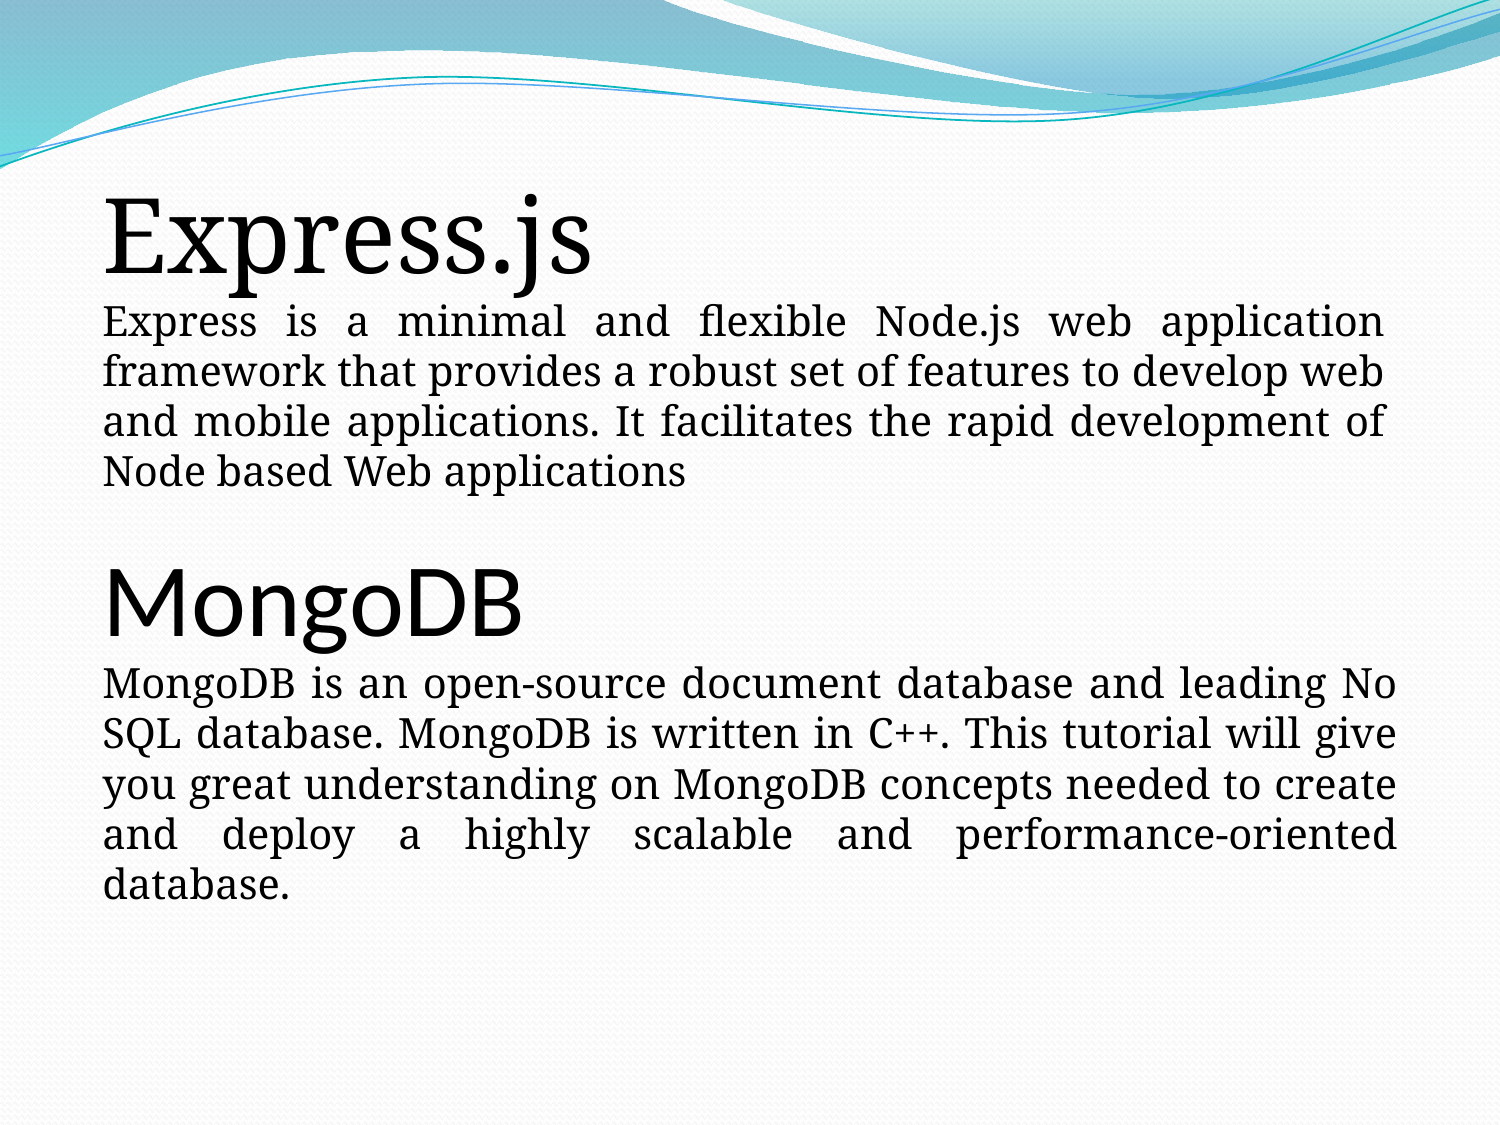

Express.js
Express is a minimal and flexible Node.js web application framework that provides a robust set of features to develop web and mobile applications. It facilitates the rapid development of Node based Web applications
MongoDB
MongoDB is an open-source document database and leading No SQL database. MongoDB is written in C++. This tutorial will give you great understanding on MongoDB concepts needed to create and deploy a highly scalable and performance-oriented database.